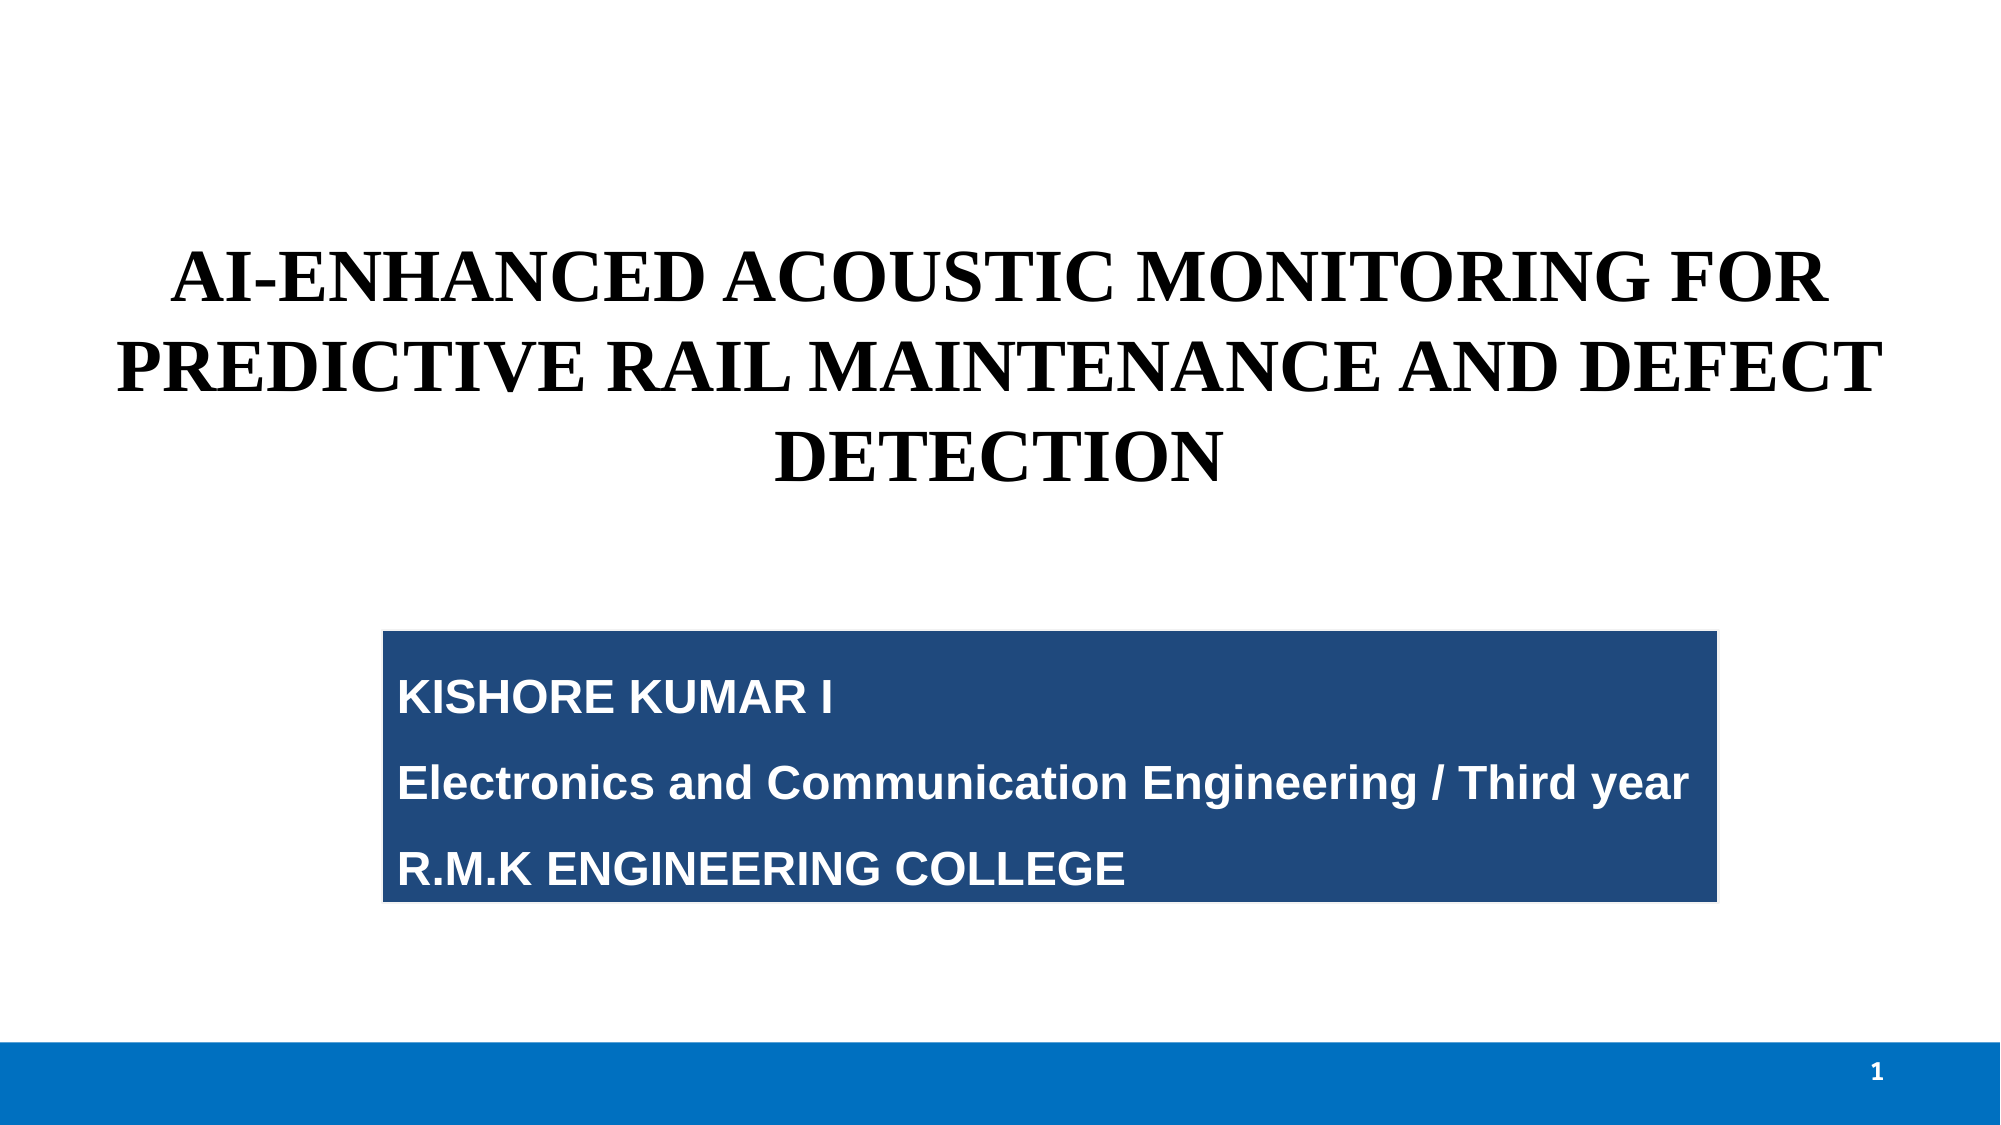

# AI-ENHANCED ACOUSTIC MONITORING FOR PREDICTIVE RAIL MAINTENANCE AND DEFECT DETECTION
KISHORE KUMAR I
Electronics and Communication Engineering / Third year
R.M.K ENGINEERING COLLEGE

1